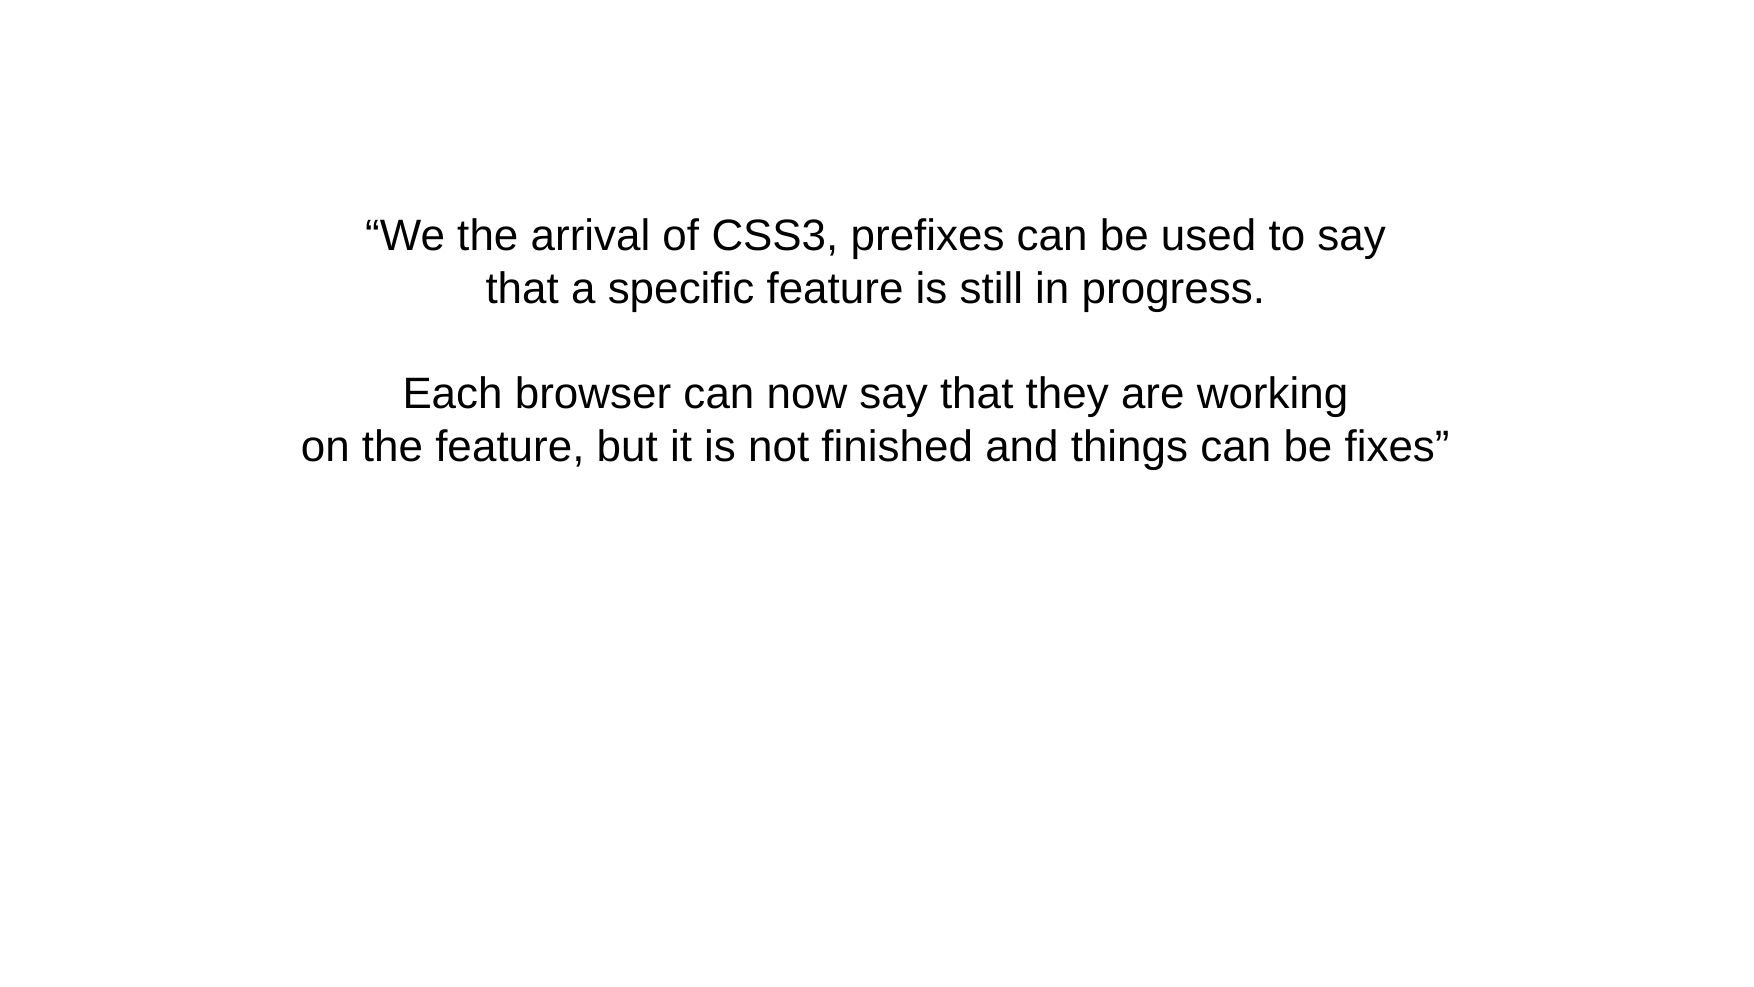

“We the arrival of CSS3, prefixes can be used to say
that a specific feature is still in progress.

Each browser can now say that they are working
on the feature, but it is not finished and things can be fixes”